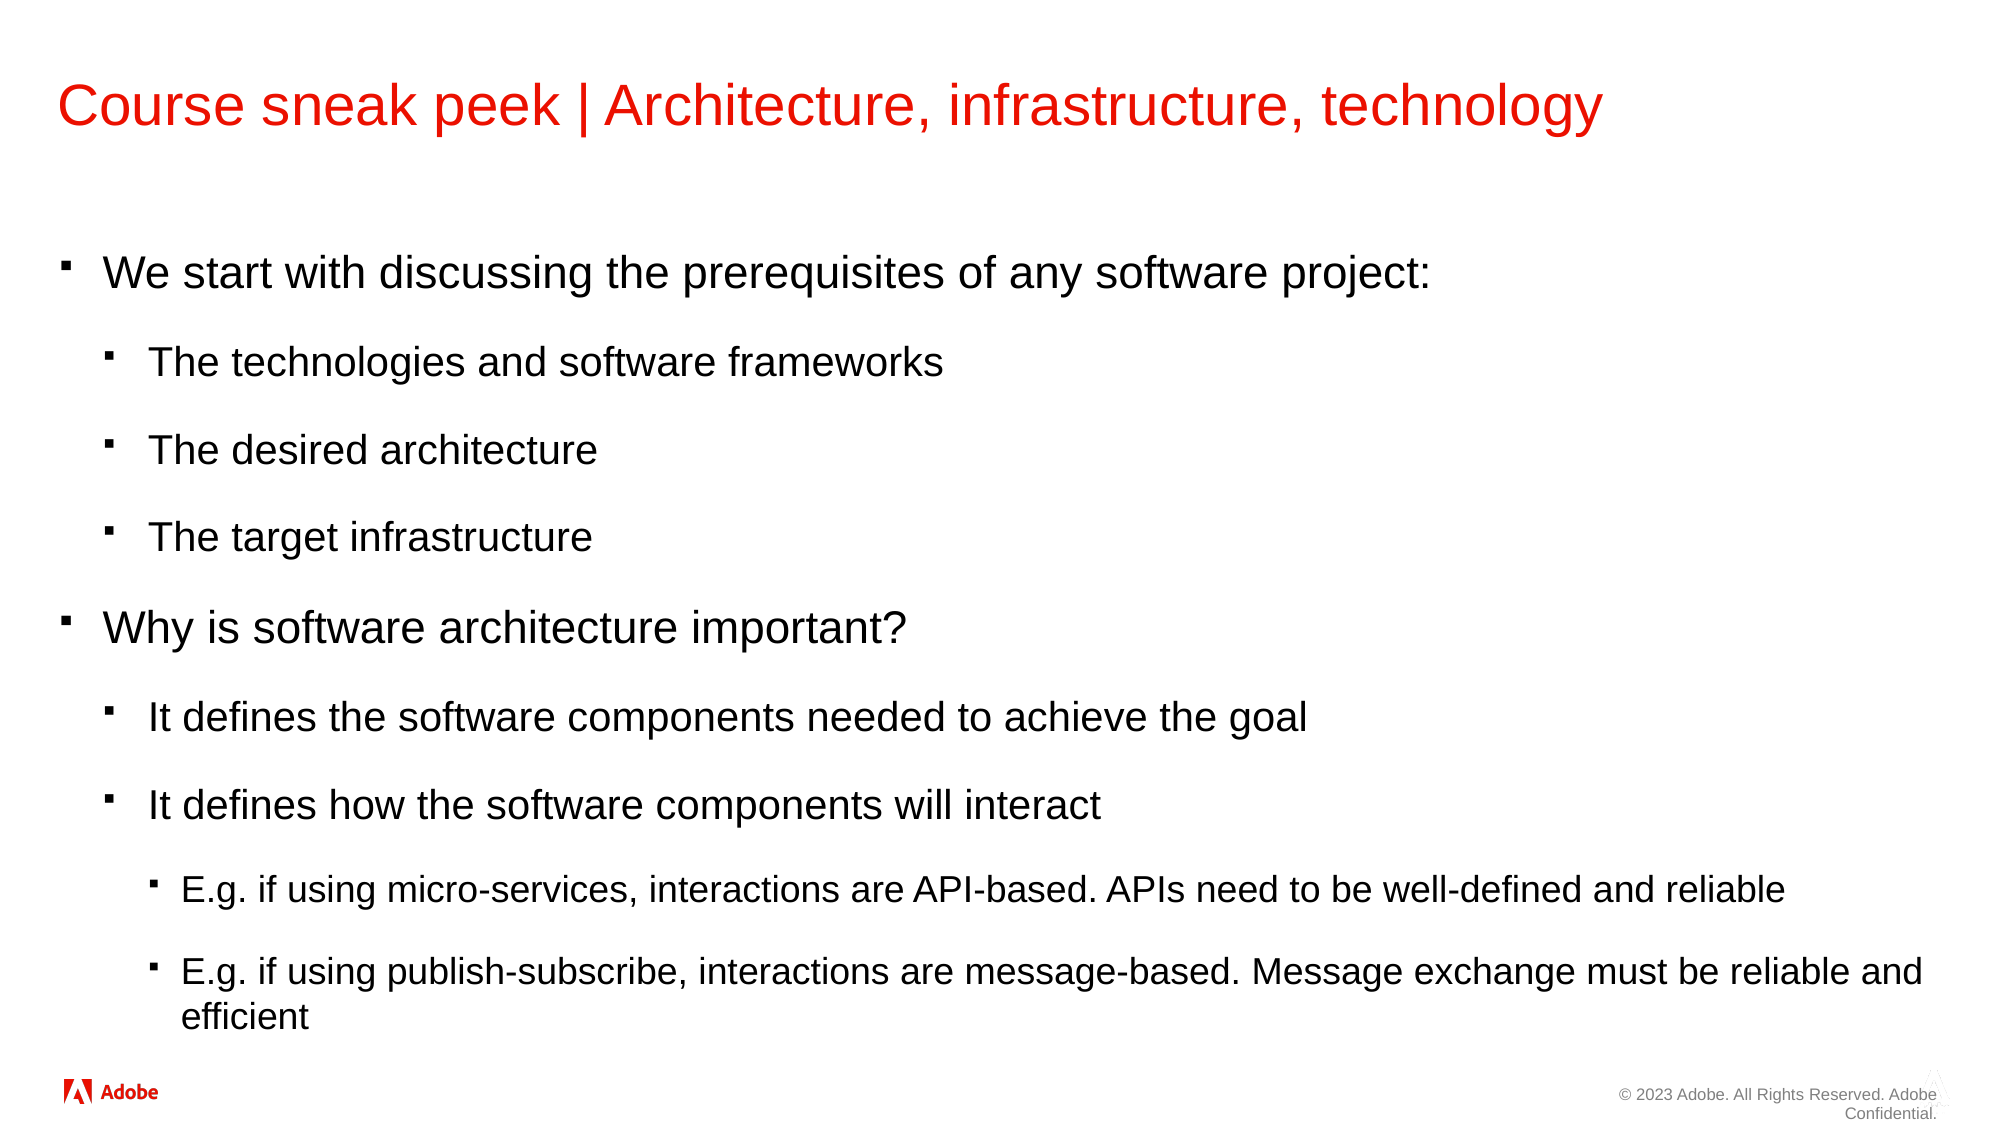

# Course sneak peek | Architecture, infrastructure, technology
We start with discussing the prerequisites of any software project:
The technologies and software frameworks
The desired architecture
The target infrastructure
Why is software architecture important?
It defines the software components needed to achieve the goal
It defines how the software components will interact
E.g. if using micro-services, interactions are API-based. APIs need to be well-defined and reliable
E.g. if using publish-subscribe, interactions are message-based. Message exchange must be reliable and efficient